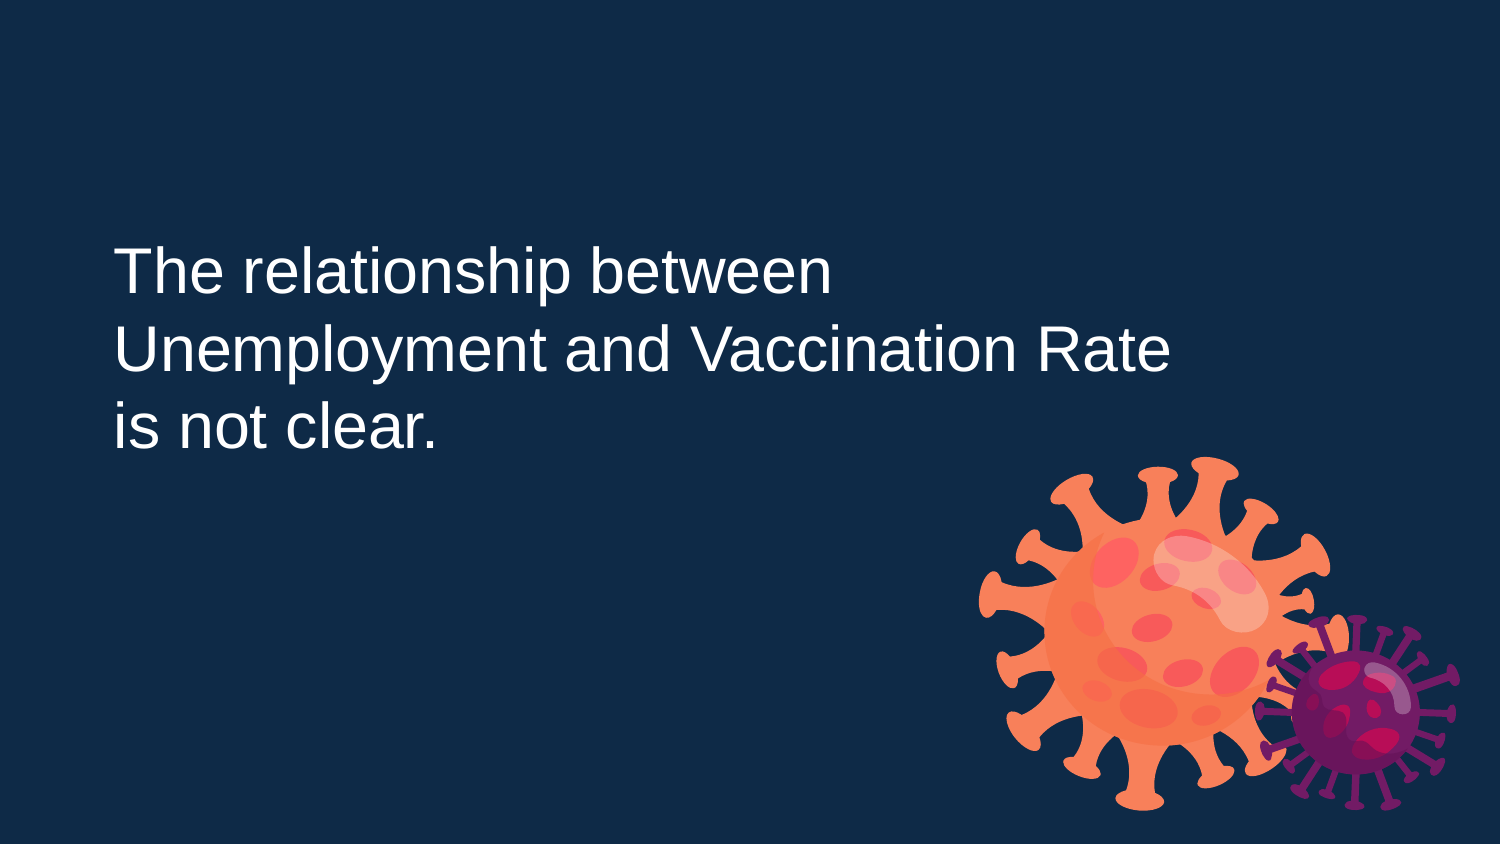

The relationship between
Unemployment and Vaccination Rate
is not clear.